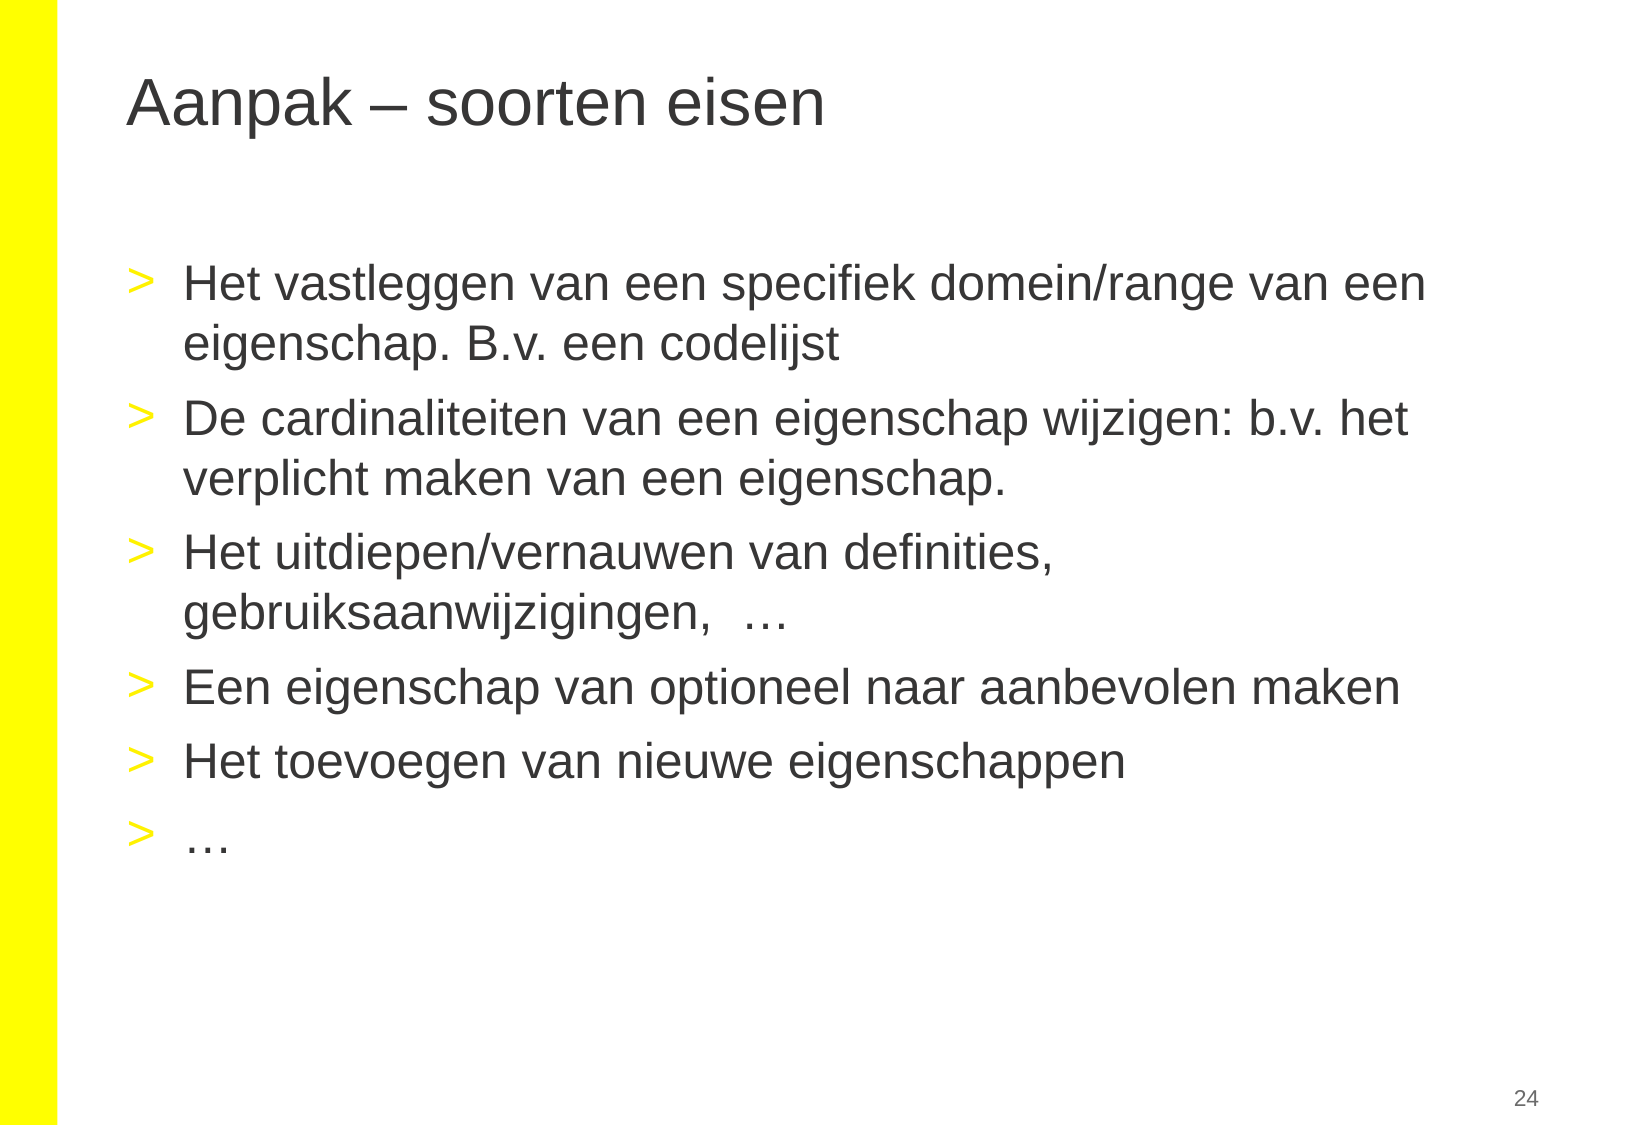

# Aanpak – soorten eisen
Het vastleggen van een specifiek domein/range van een eigenschap. B.v. een codelijst
De cardinaliteiten van een eigenschap wijzigen: b.v. het verplicht maken van een eigenschap.
Het uitdiepen/vernauwen van definities, gebruiksaanwijzigingen,  …
Een eigenschap van optioneel naar aanbevolen maken
Het toevoegen van nieuwe eigenschappen
…
24